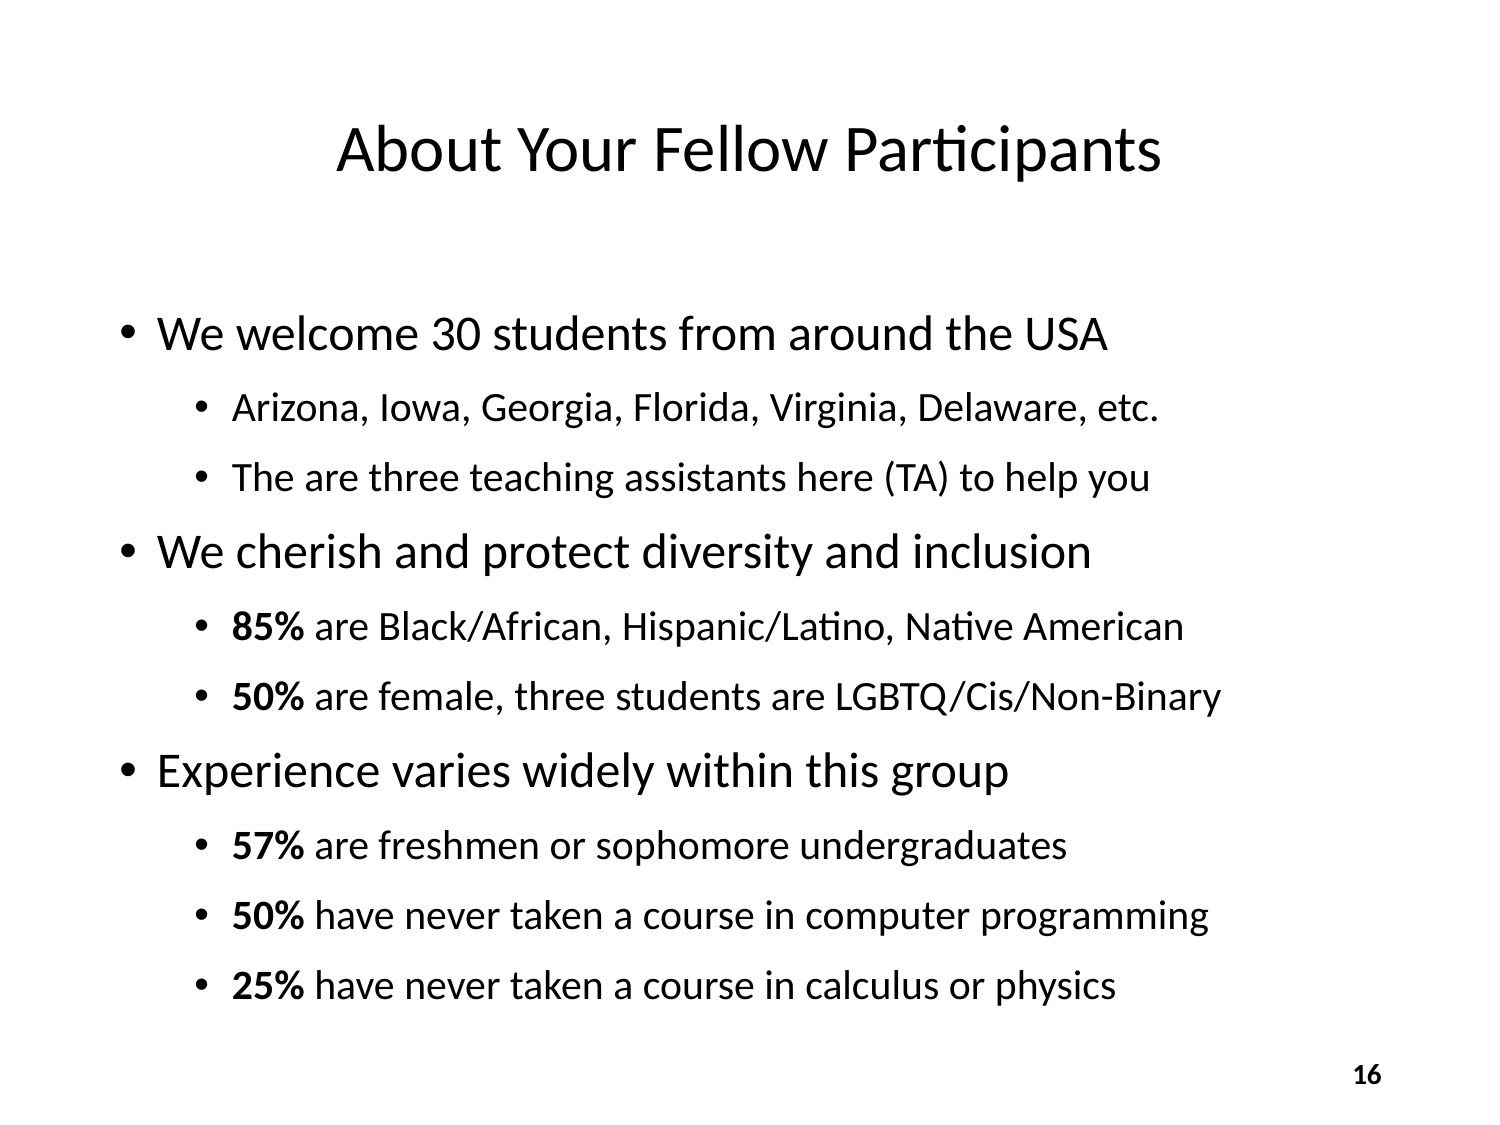

# About Your Fellow Participants
We welcome 30 students from around the USA
Arizona, Iowa, Georgia, Florida, Virginia, Delaware, etc.
The are three teaching assistants here (TA) to help you
We cherish and protect diversity and inclusion
85% are Black/African, Hispanic/Latino, Native American
50% are female, three students are LGBTQ/Cis/Non-Binary
Experience varies widely within this group
57% are freshmen or sophomore undergraduates
50% have never taken a course in computer programming
25% have never taken a course in calculus or physics
16